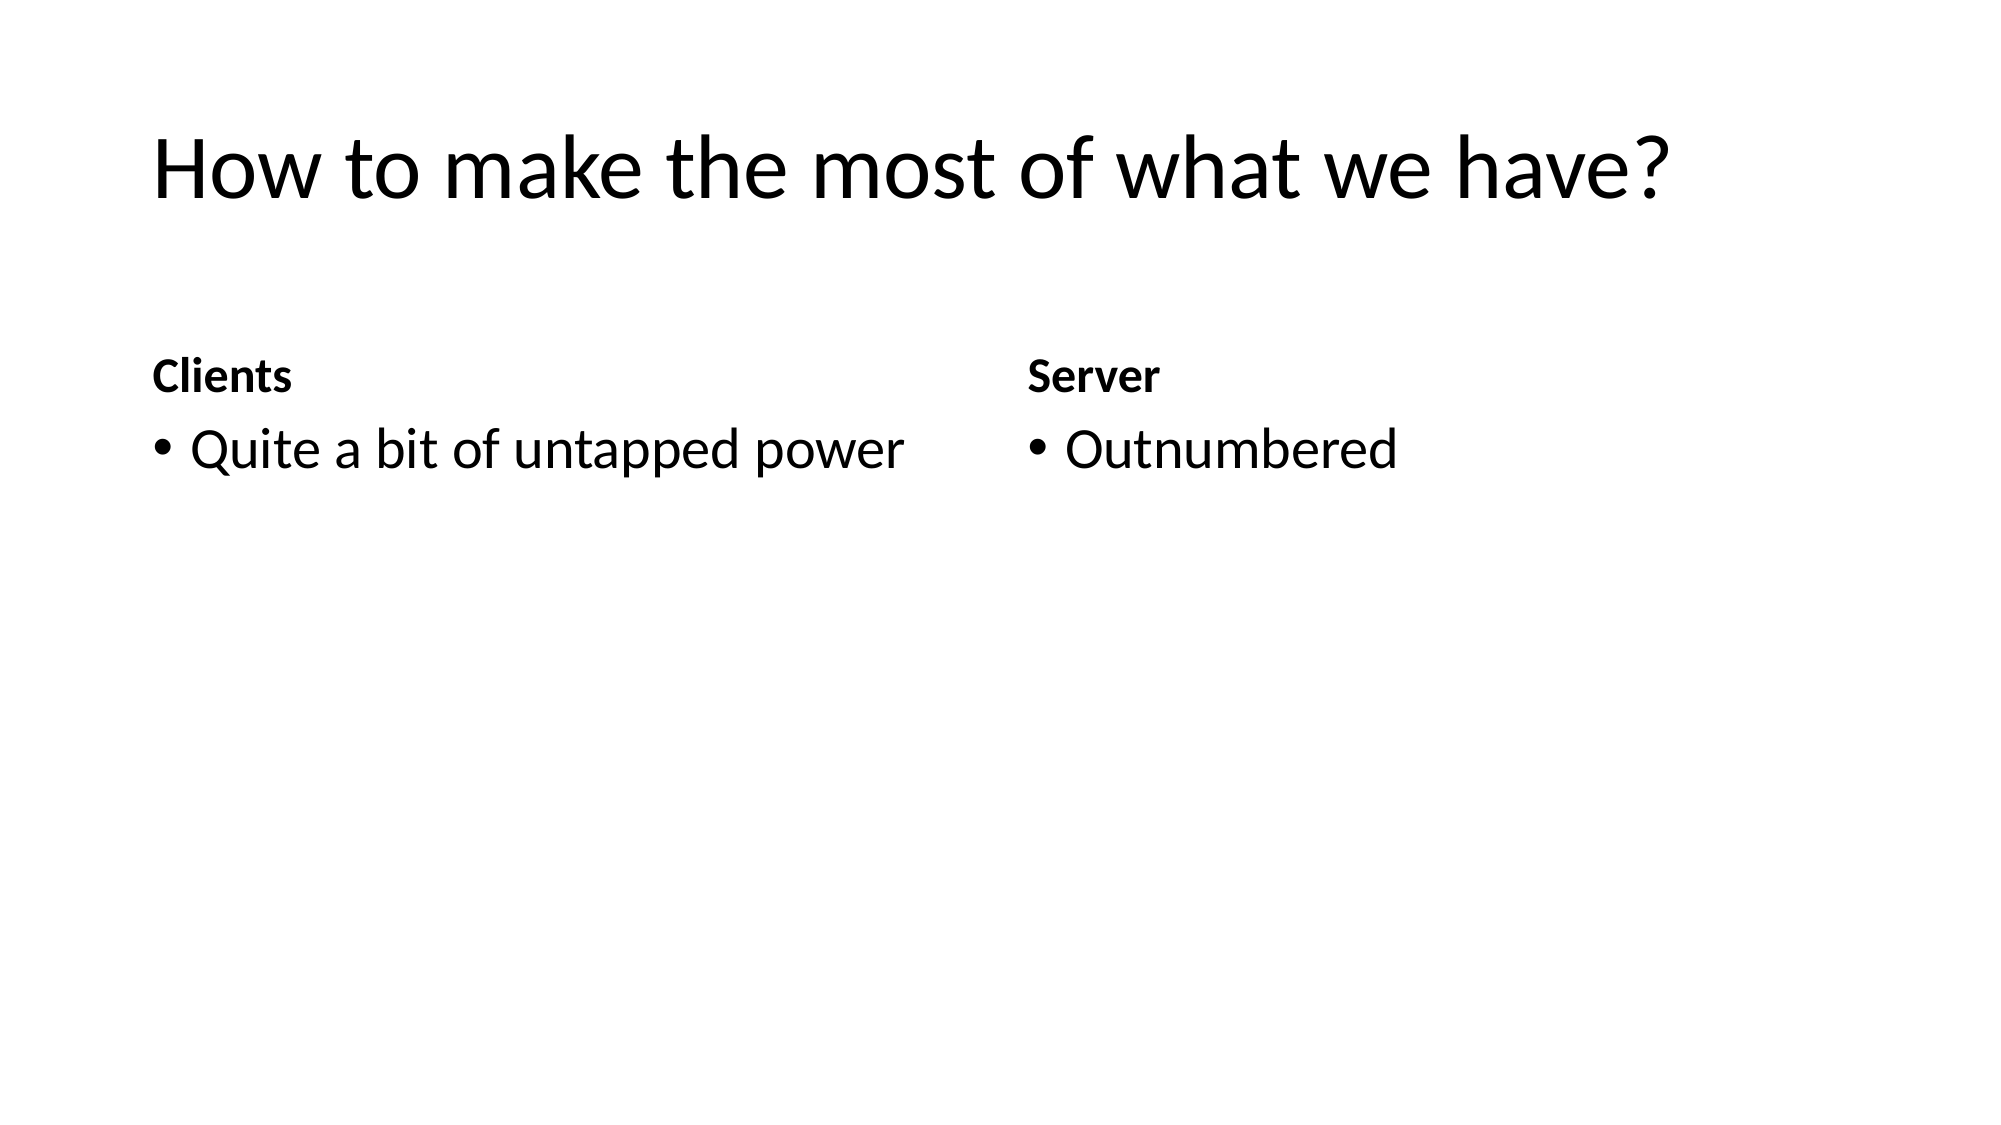

# How to make the most of what we have?
Clients
Server
Quite a bit of untapped power
Outnumbered